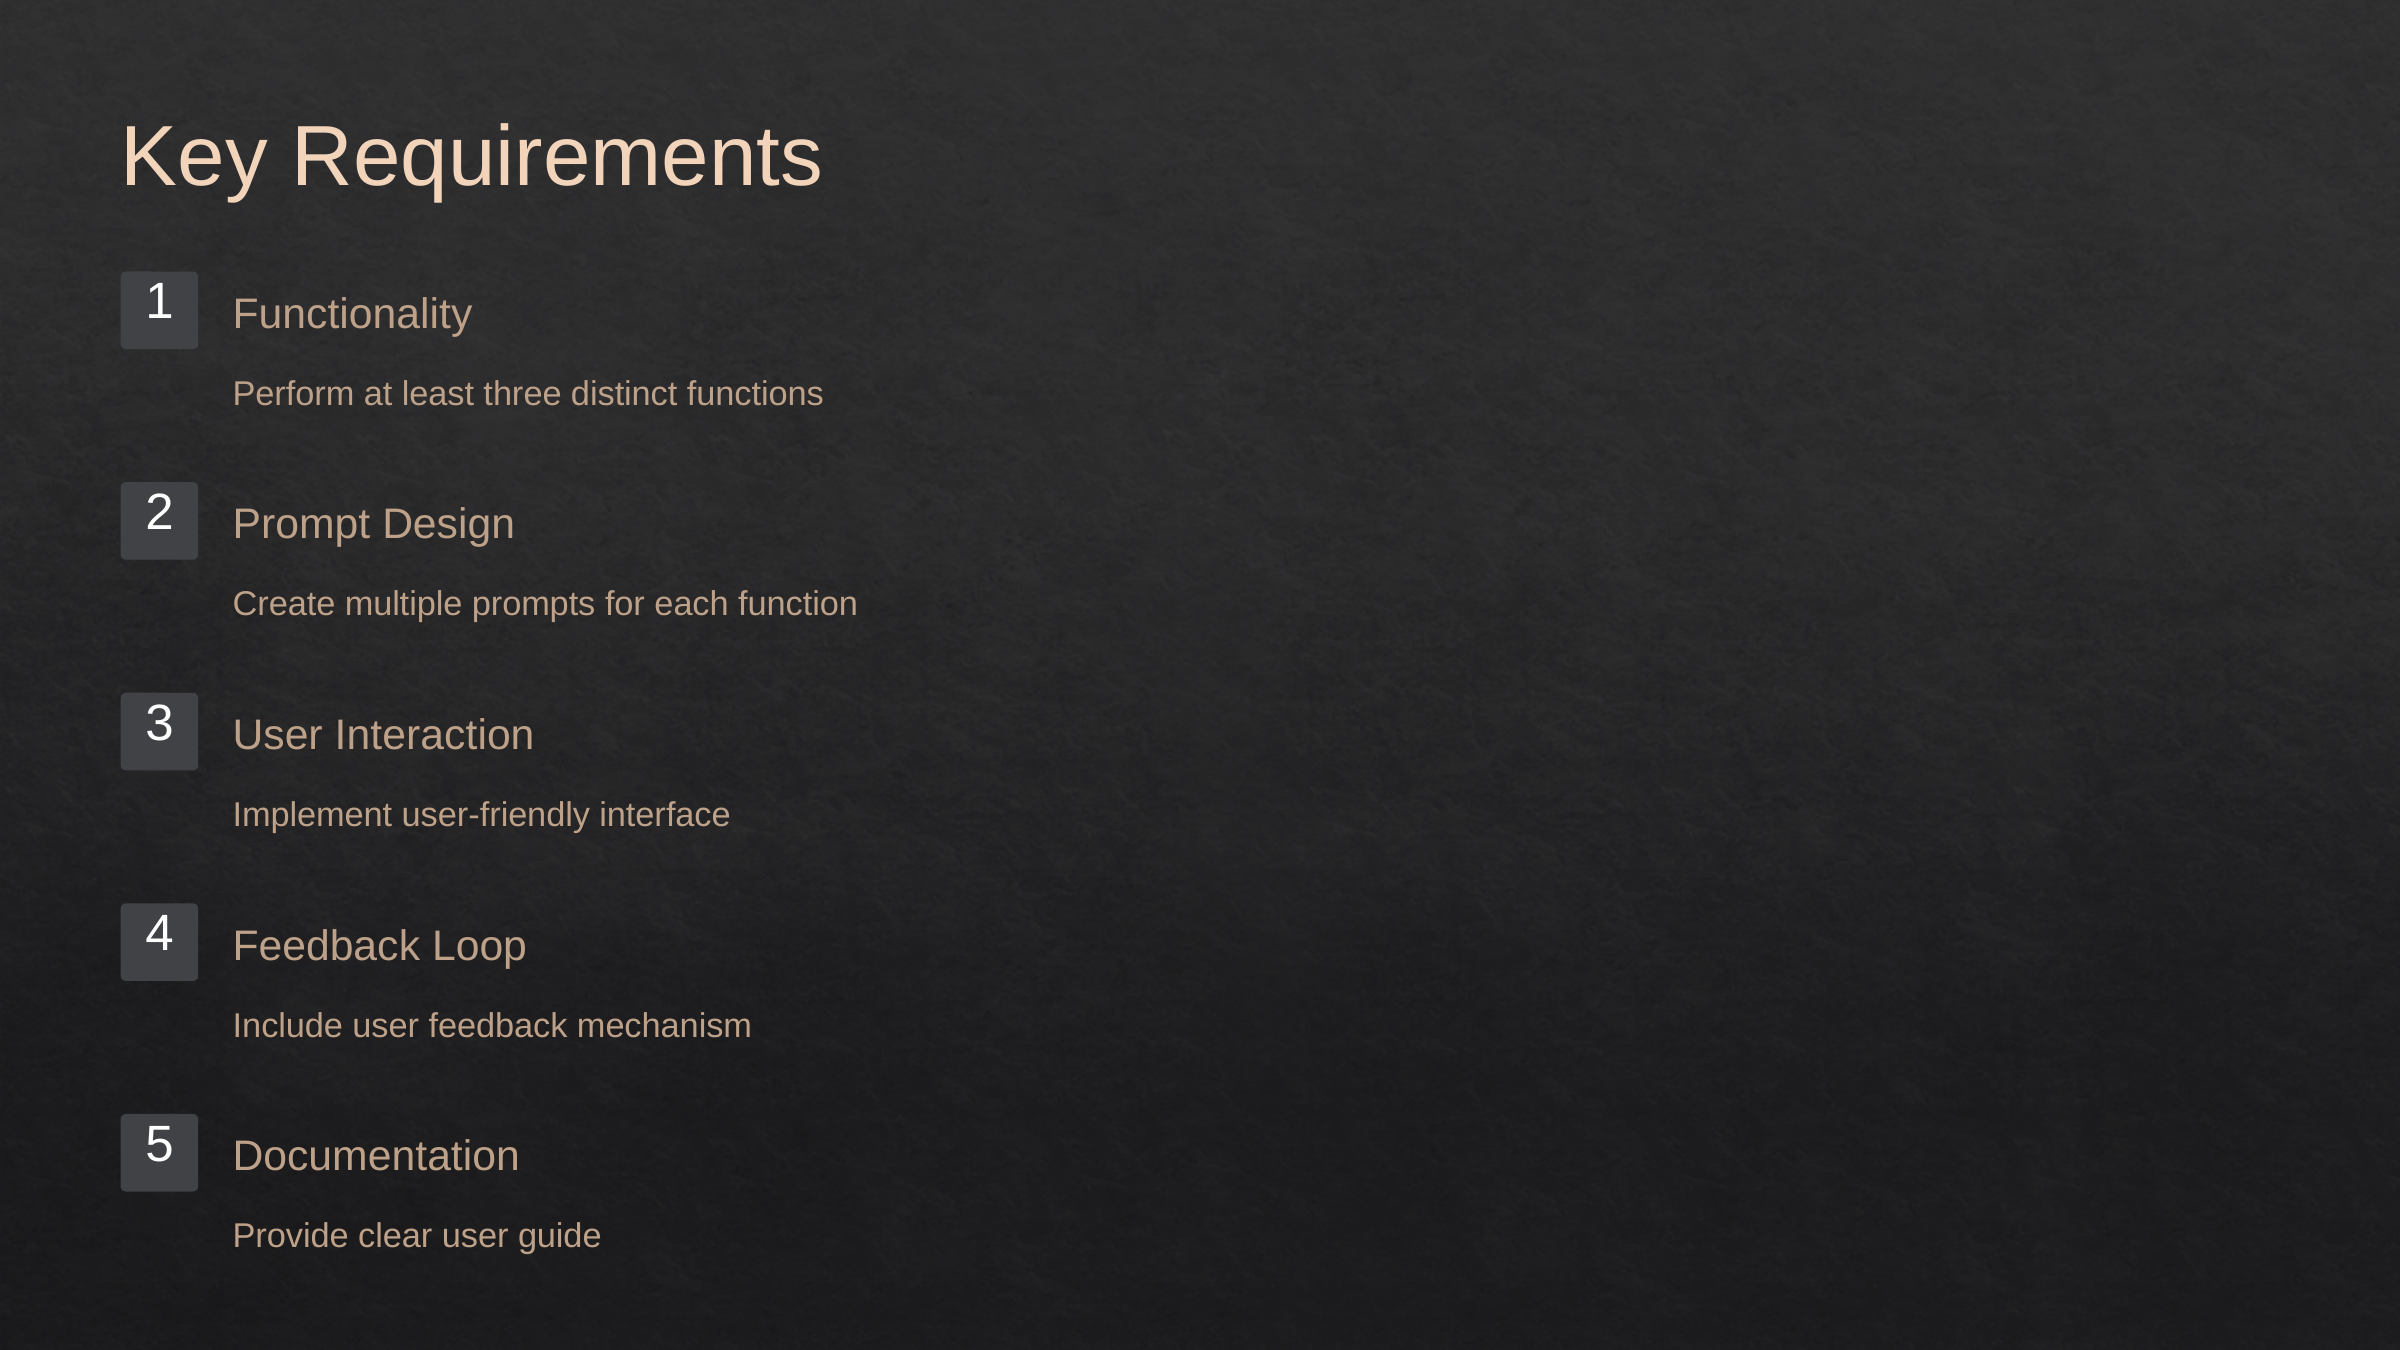

Key Requirements

1
Functionality
Perform at least three distinct functions

2
Prompt Design
Create multiple prompts for each function

3
User Interaction
Implement user-friendly interface

4
Feedback Loop
Include user feedback mechanism

5
Documentation
Provide clear user guide